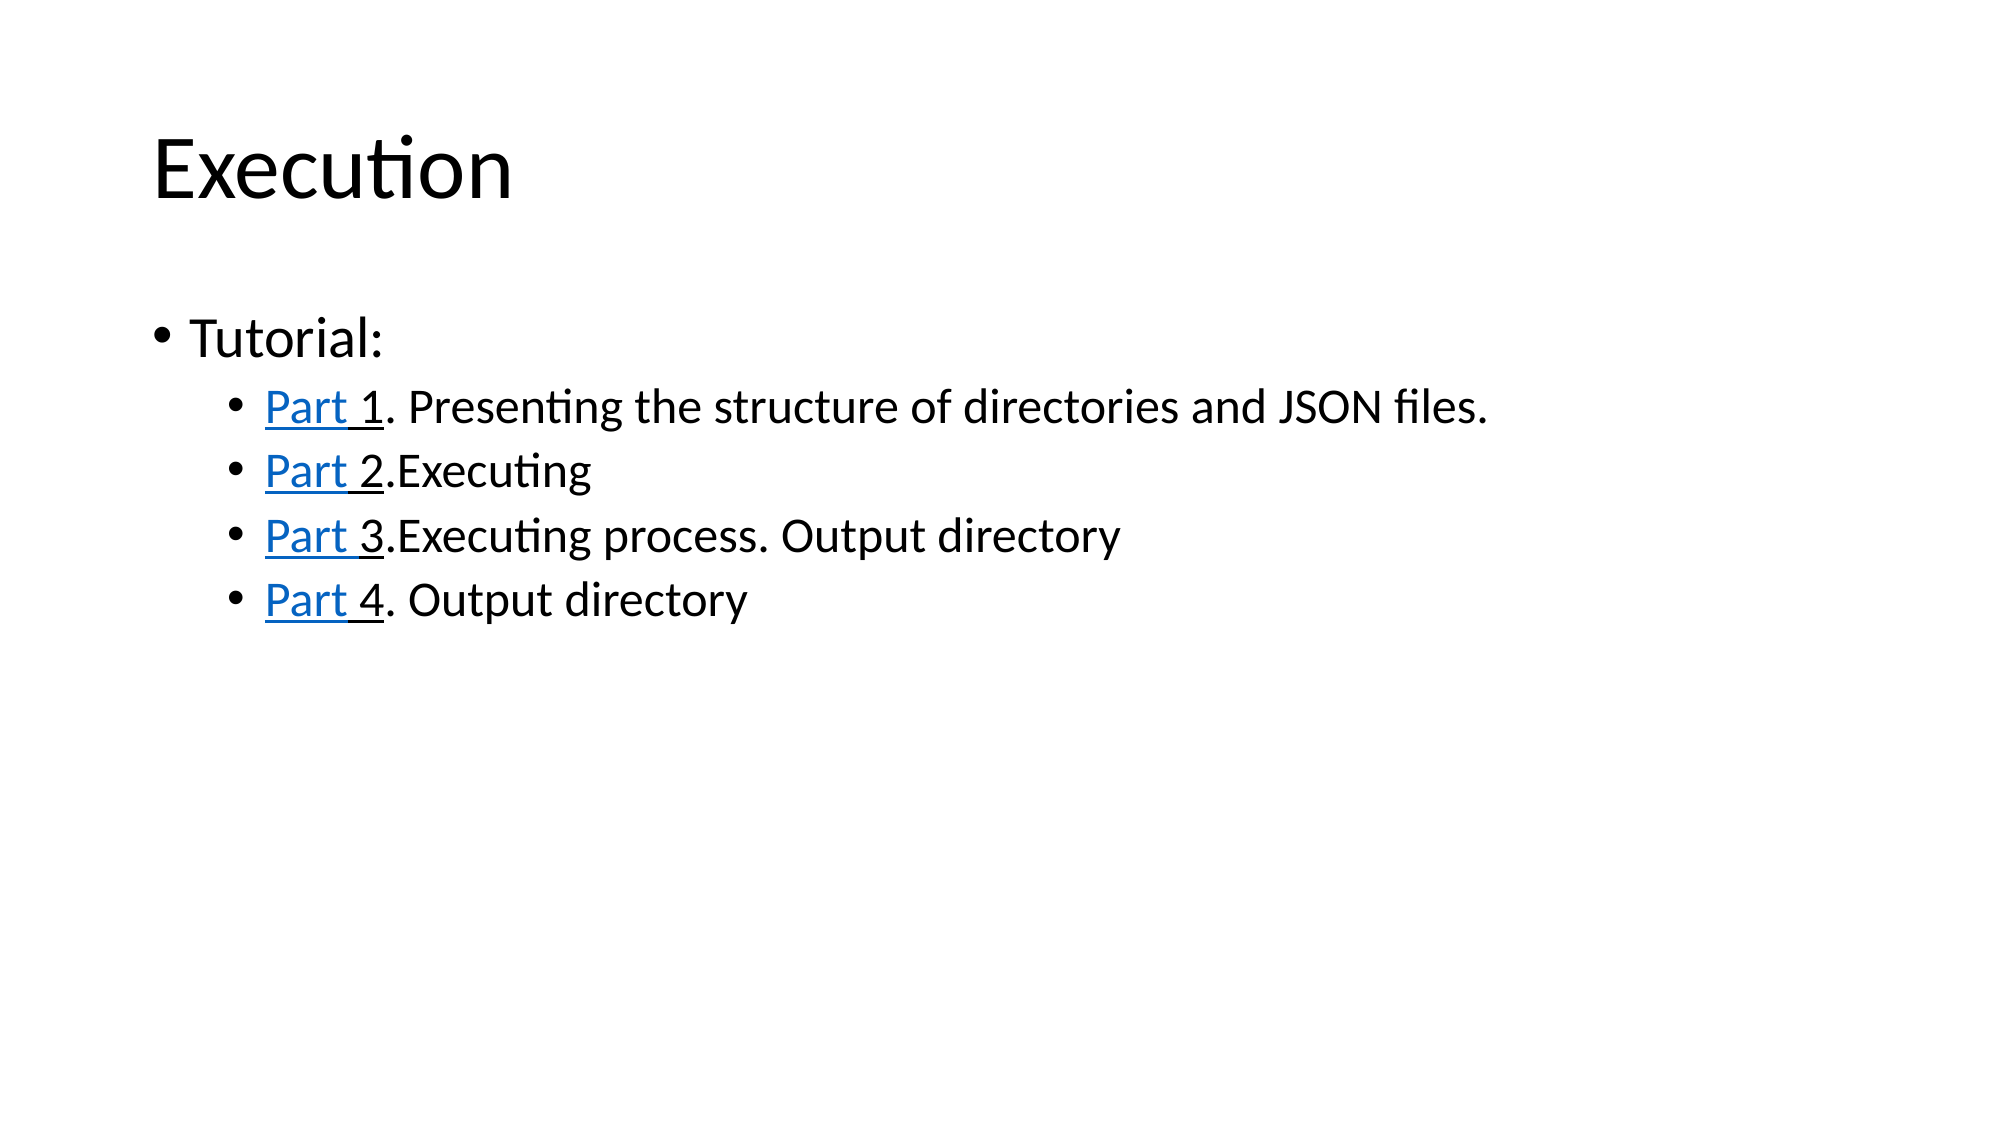

# Execution
Tutorial:
Part 1. Presenting the structure of directories and JSON files.
Part 2.Executing
Part 3.Executing process. Output directory
Part 4. Output directory